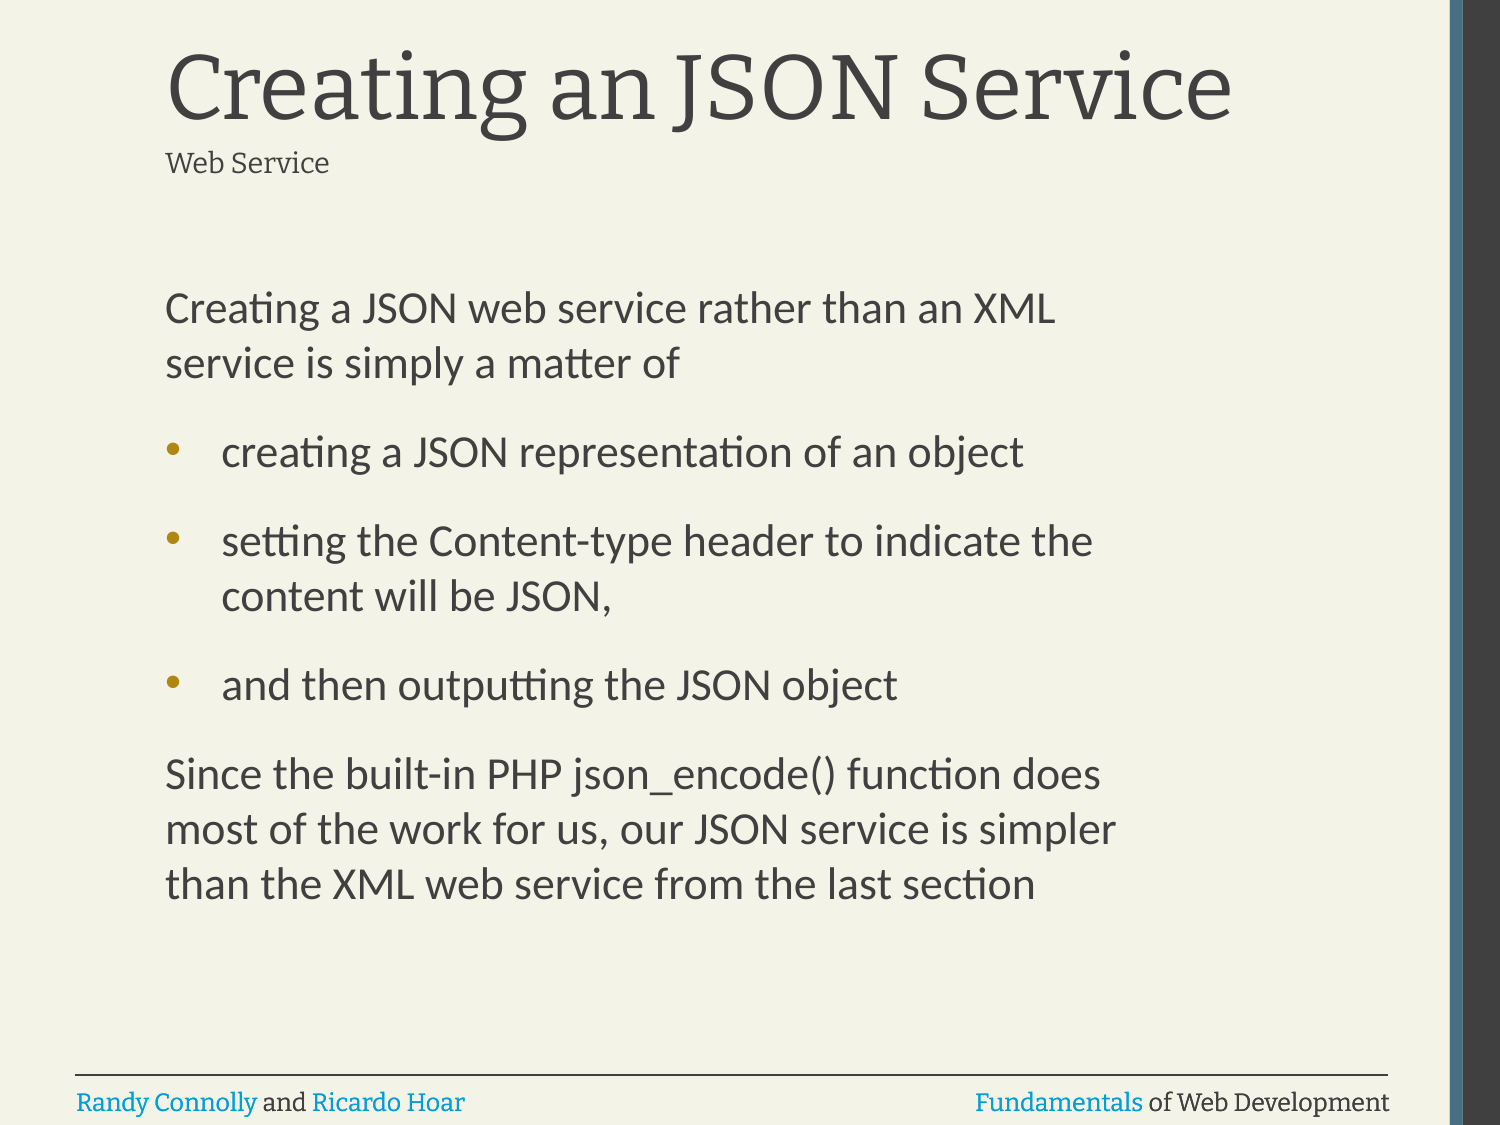

# Creating an JSON Service
Web Service
Creating a JSON web service rather than an XML service is simply a matter of
creating a JSON representation of an object
setting the Content-type header to indicate the content will be JSON,
and then outputting the JSON object
Since the built-in PHP json_encode() function does most of the work for us, our JSON service is simpler than the XML web service from the last section